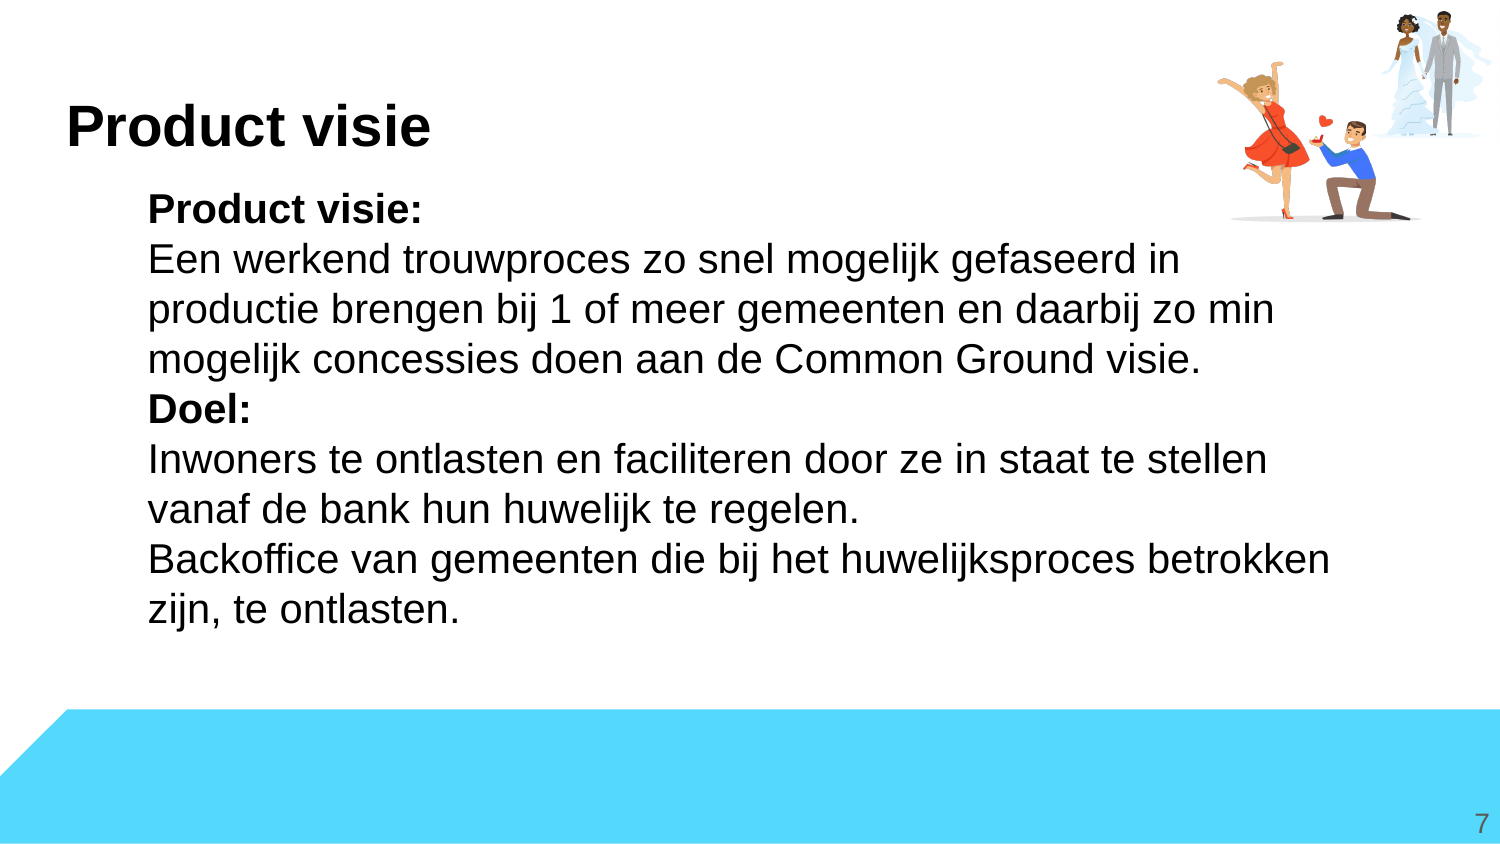

# Product visie
Product visie:
Een werkend trouwproces zo snel mogelijk gefaseerd in productie brengen bij 1 of meer gemeenten en daarbij zo min mogelijk concessies doen aan de Common Ground visie.
Doel:
Inwoners te ontlasten en faciliteren door ze in staat te stellen vanaf de bank hun huwelijk te regelen.
Backoffice van gemeenten die bij het huwelijksproces betrokken zijn, te ontlasten.